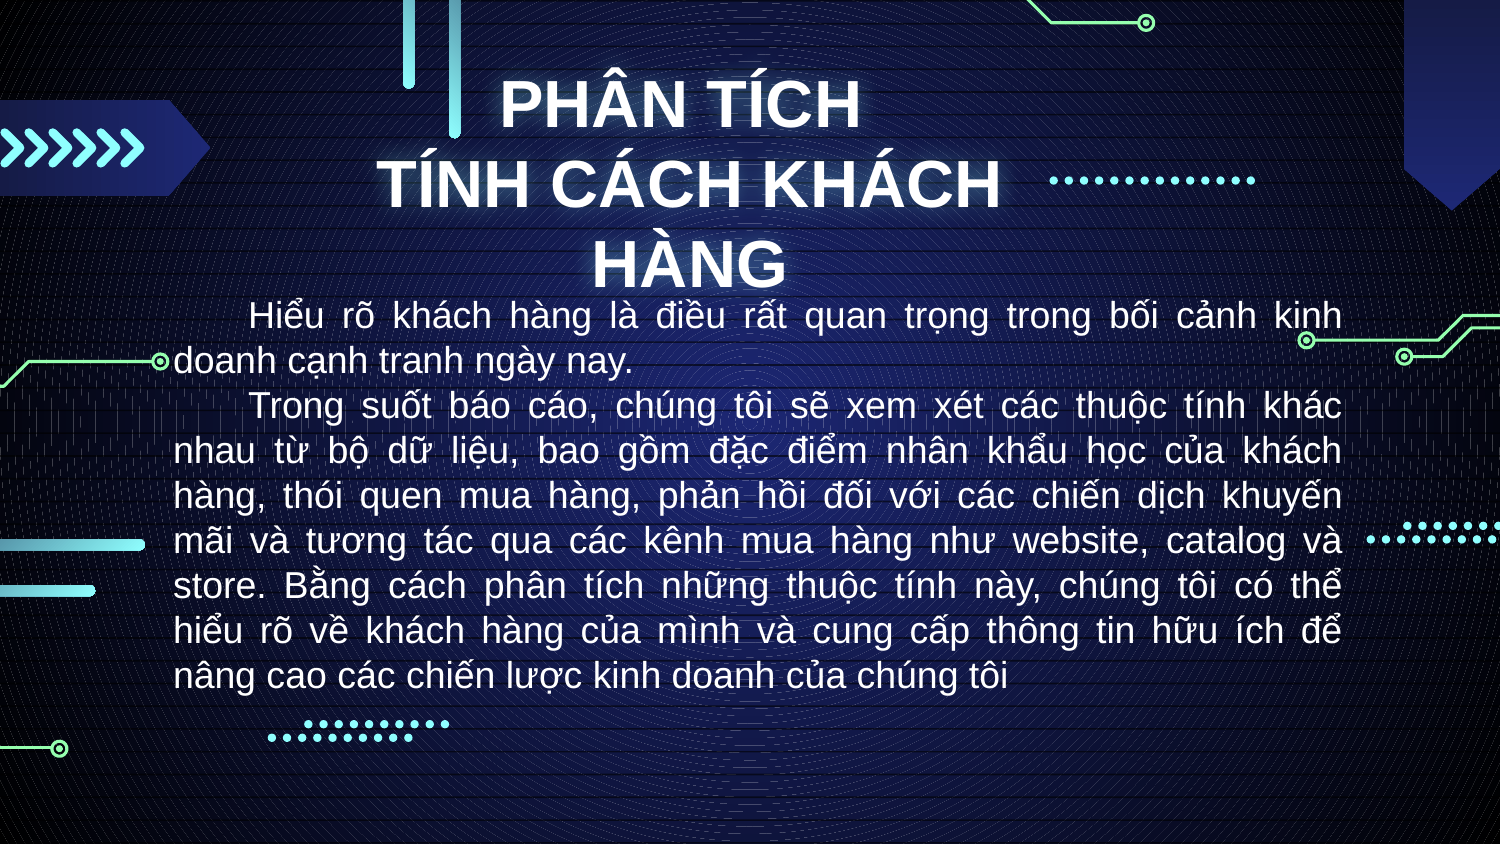

# PHÂN TÍCH
TÍNH CÁCH KHÁCH HÀNG

Hiểu rõ khách hàng là điều rất quan trọng trong bối cảnh kinh doanh cạnh tranh ngày nay.
Trong suốt báo cáo, chúng tôi sẽ xem xét các thuộc tính khác nhau từ bộ dữ liệu, bao gồm đặc điểm nhân khẩu học của khách hàng, thói quen mua hàng, phản hồi đối với các chiến dịch khuyến mãi và tương tác qua các kênh mua hàng như website, catalog và store. Bằng cách phân tích những thuộc tính này, chúng tôi có thể hiểu rõ về khách hàng của mình và cung cấp thông tin hữu ích để nâng cao các chiến lược kinh doanh của chúng tôi